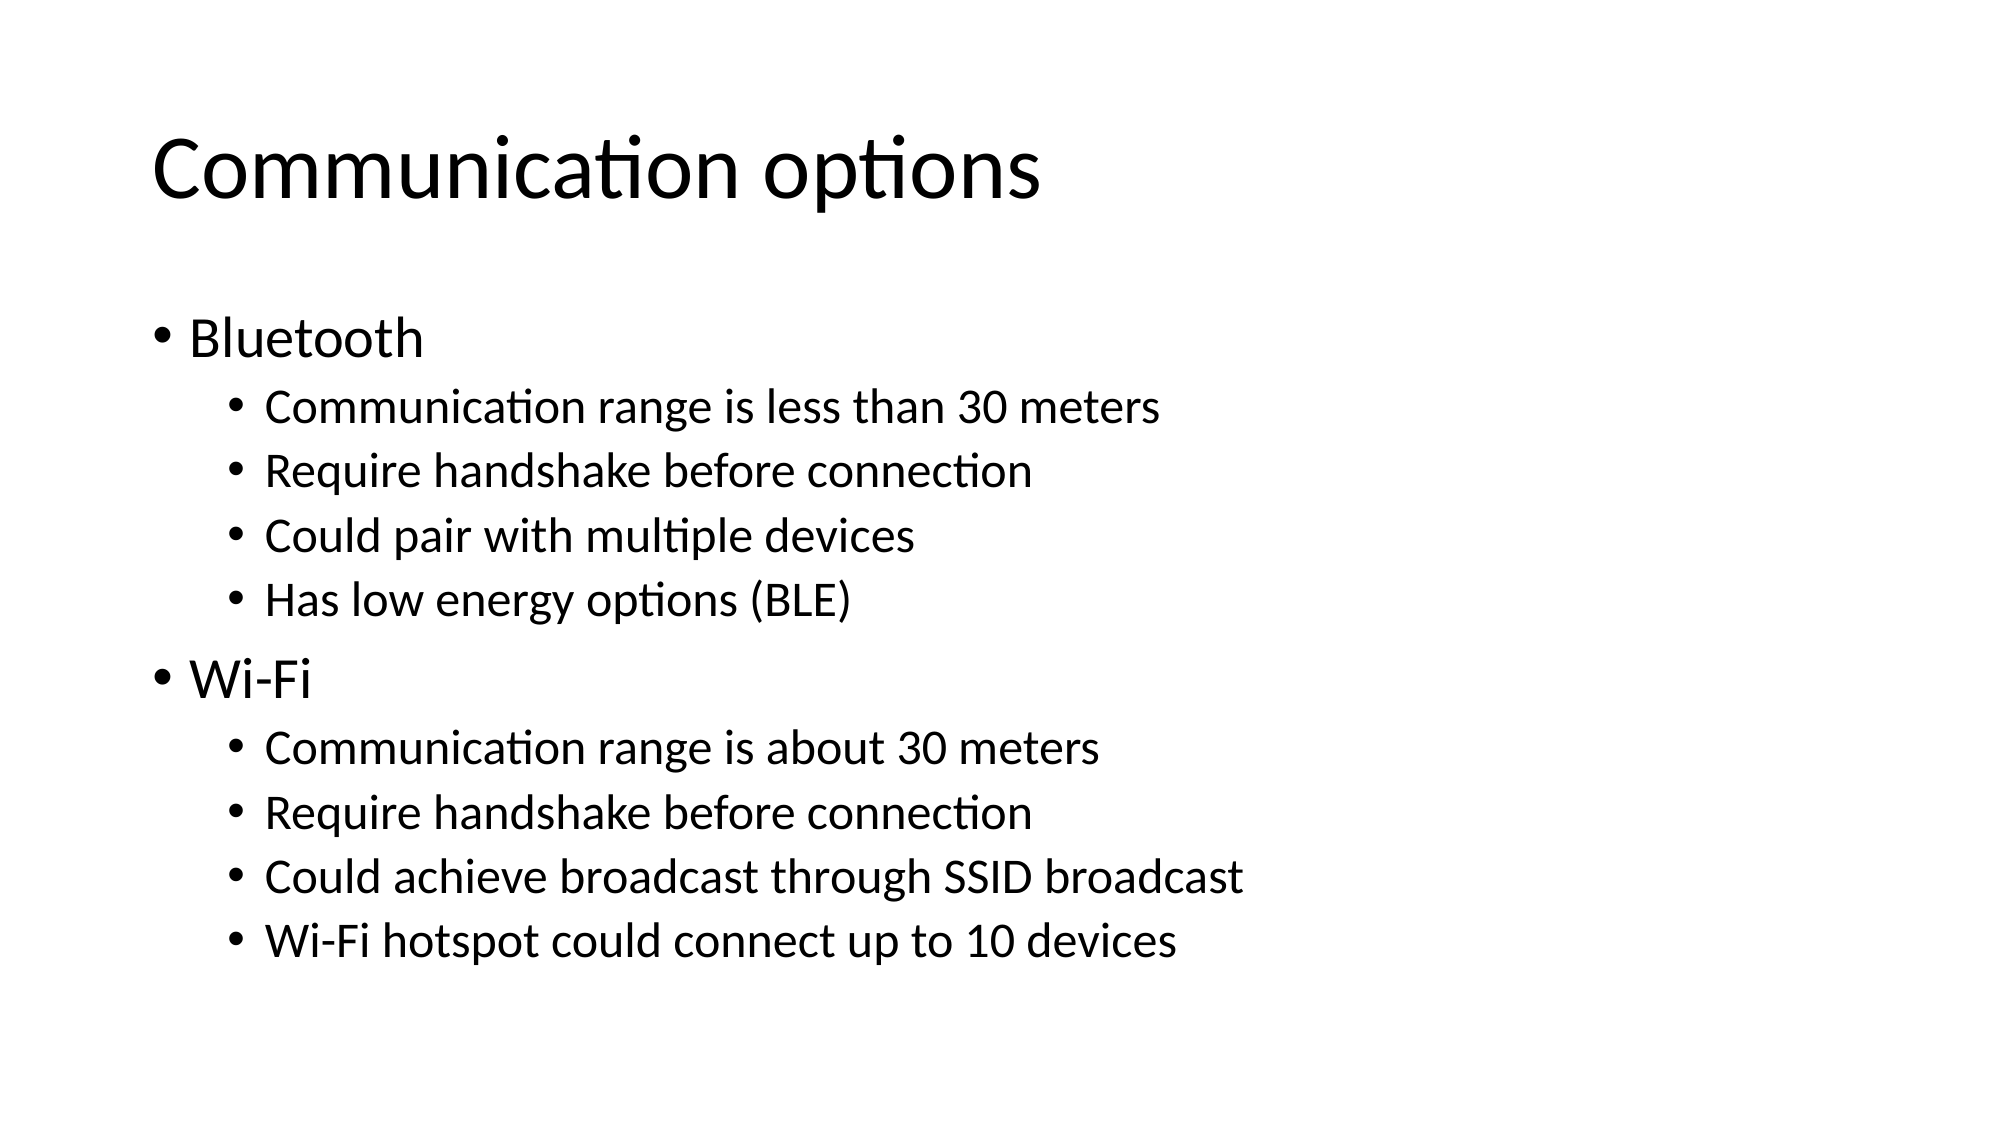

# Communication options
Bluetooth
Communication range is less than 30 meters
Require handshake before connection
Could pair with multiple devices
Has low energy options (BLE)
Wi-Fi
Communication range is about 30 meters
Require handshake before connection
Could achieve broadcast through SSID broadcast
Wi-Fi hotspot could connect up to 10 devices